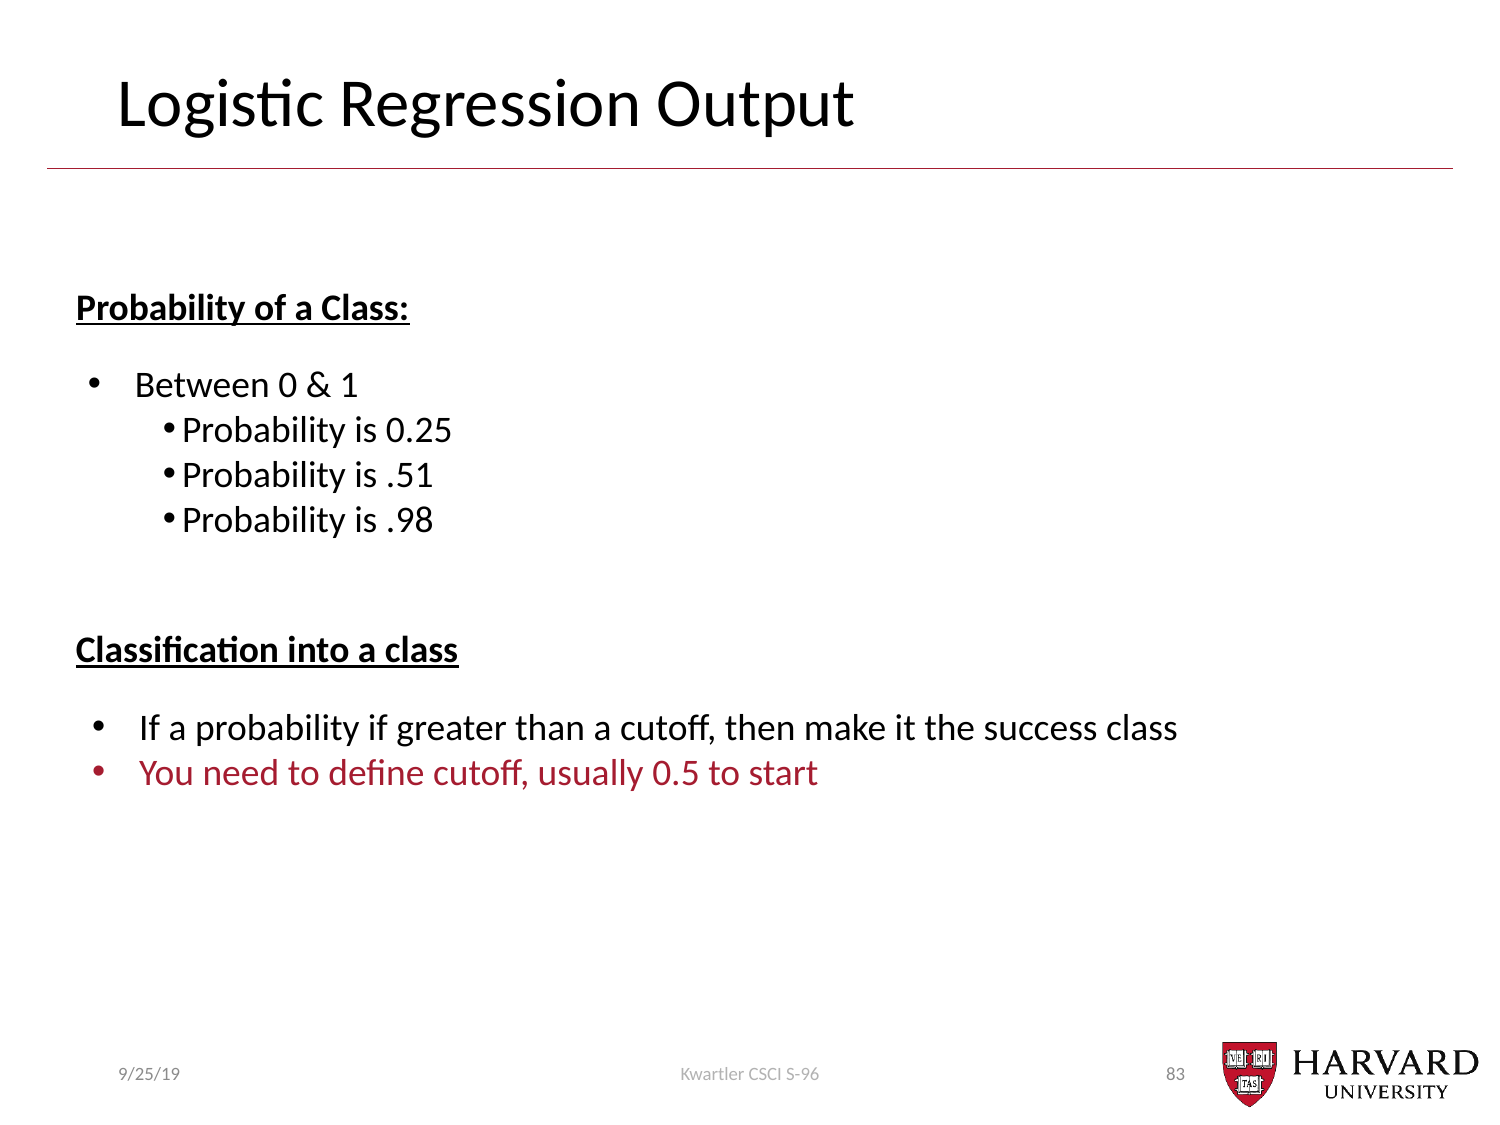

# Logistic Regression Output
Probability of a Class:
Between 0 & 1
Probability is 0.25
Probability is .51
Probability is .98
Classification into a class
If a probability if greater than a cutoff, then make it the success class
You need to define cutoff, usually 0.5 to start
9/25/19
Kwartler CSCI S-96
83